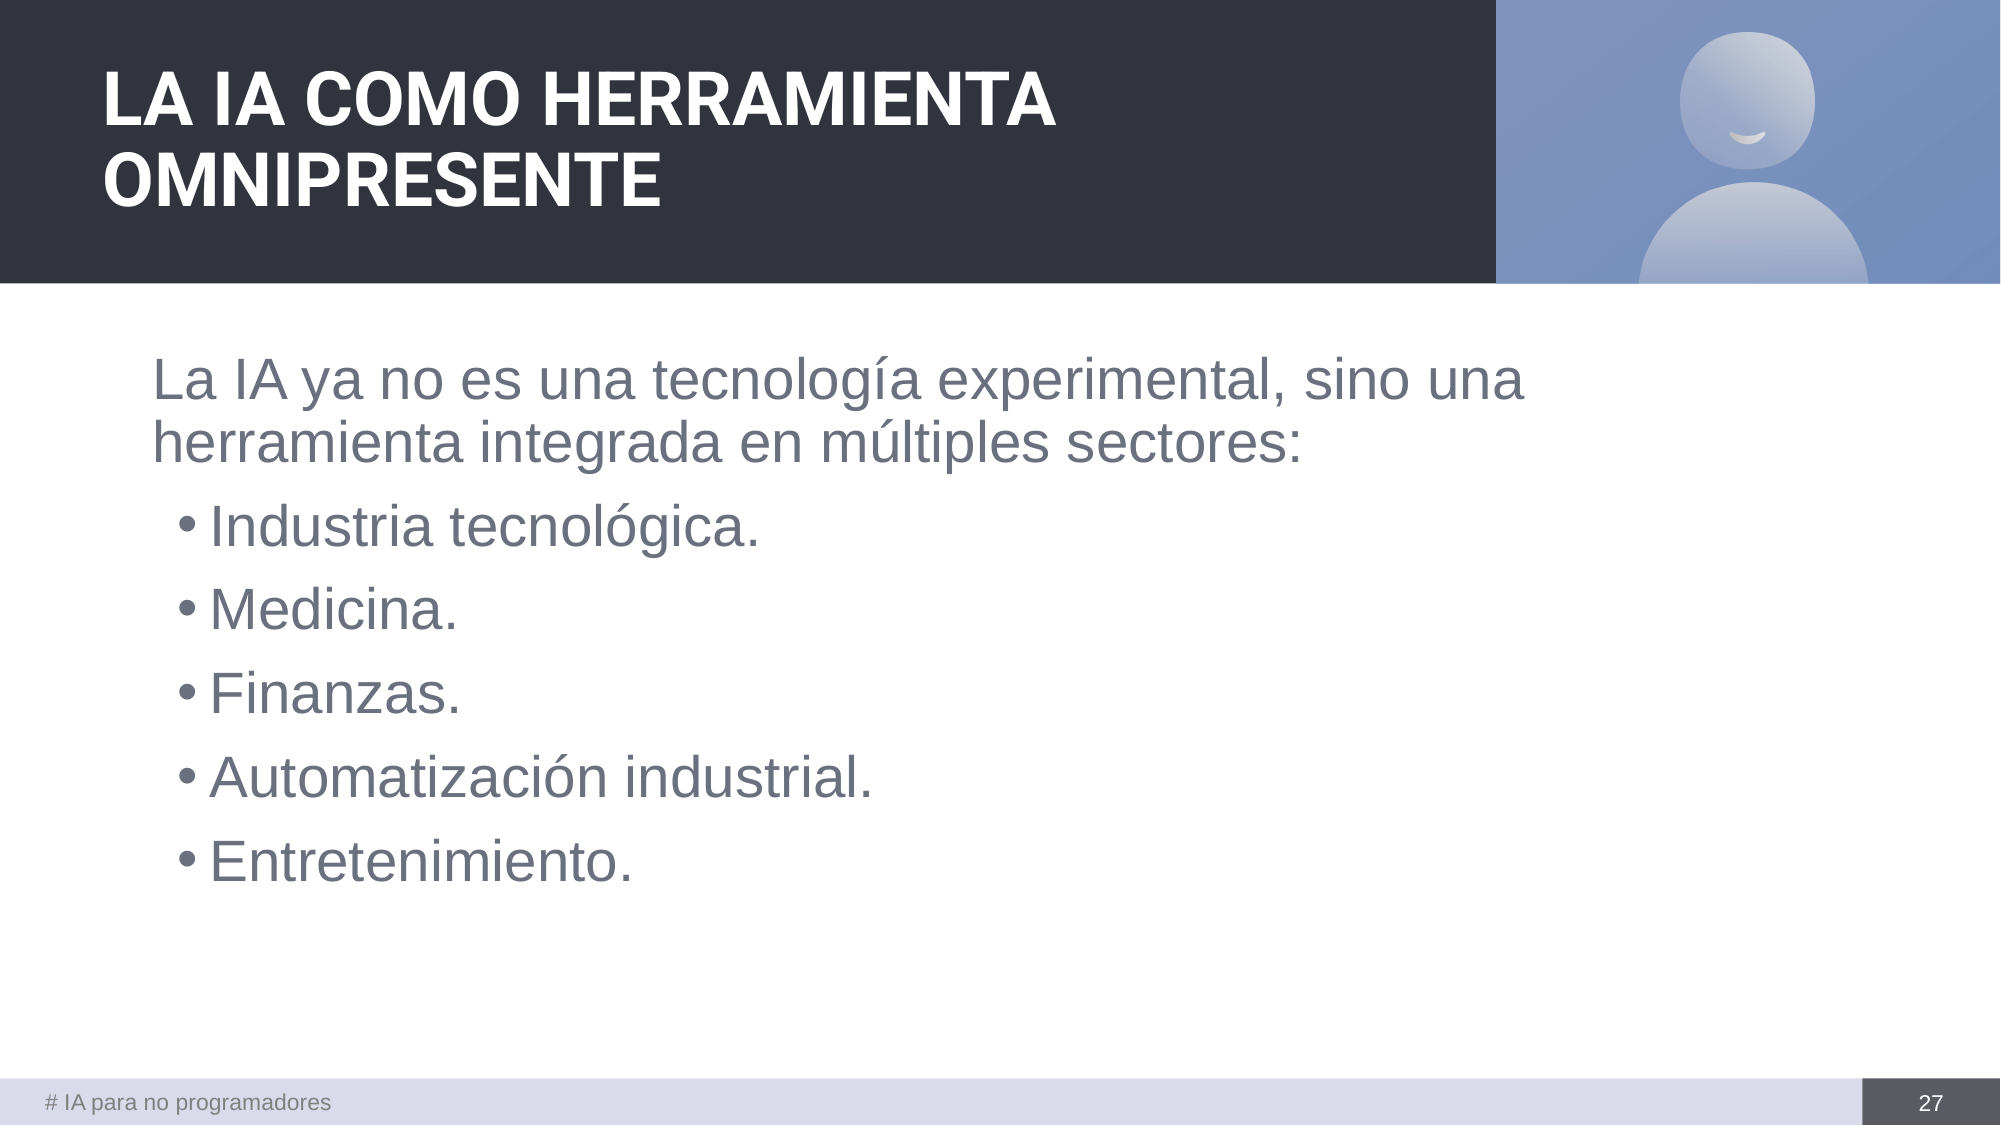

# LA IA COMO HERRAMIENTA OMNIPRESENTE
La IA ya no es una tecnología experimental, sino una herramienta integrada en múltiples sectores:
Industria tecnológica.
Medicina.
Finanzas.
Automatización industrial.
Entretenimiento.
# IA para no programadores
27